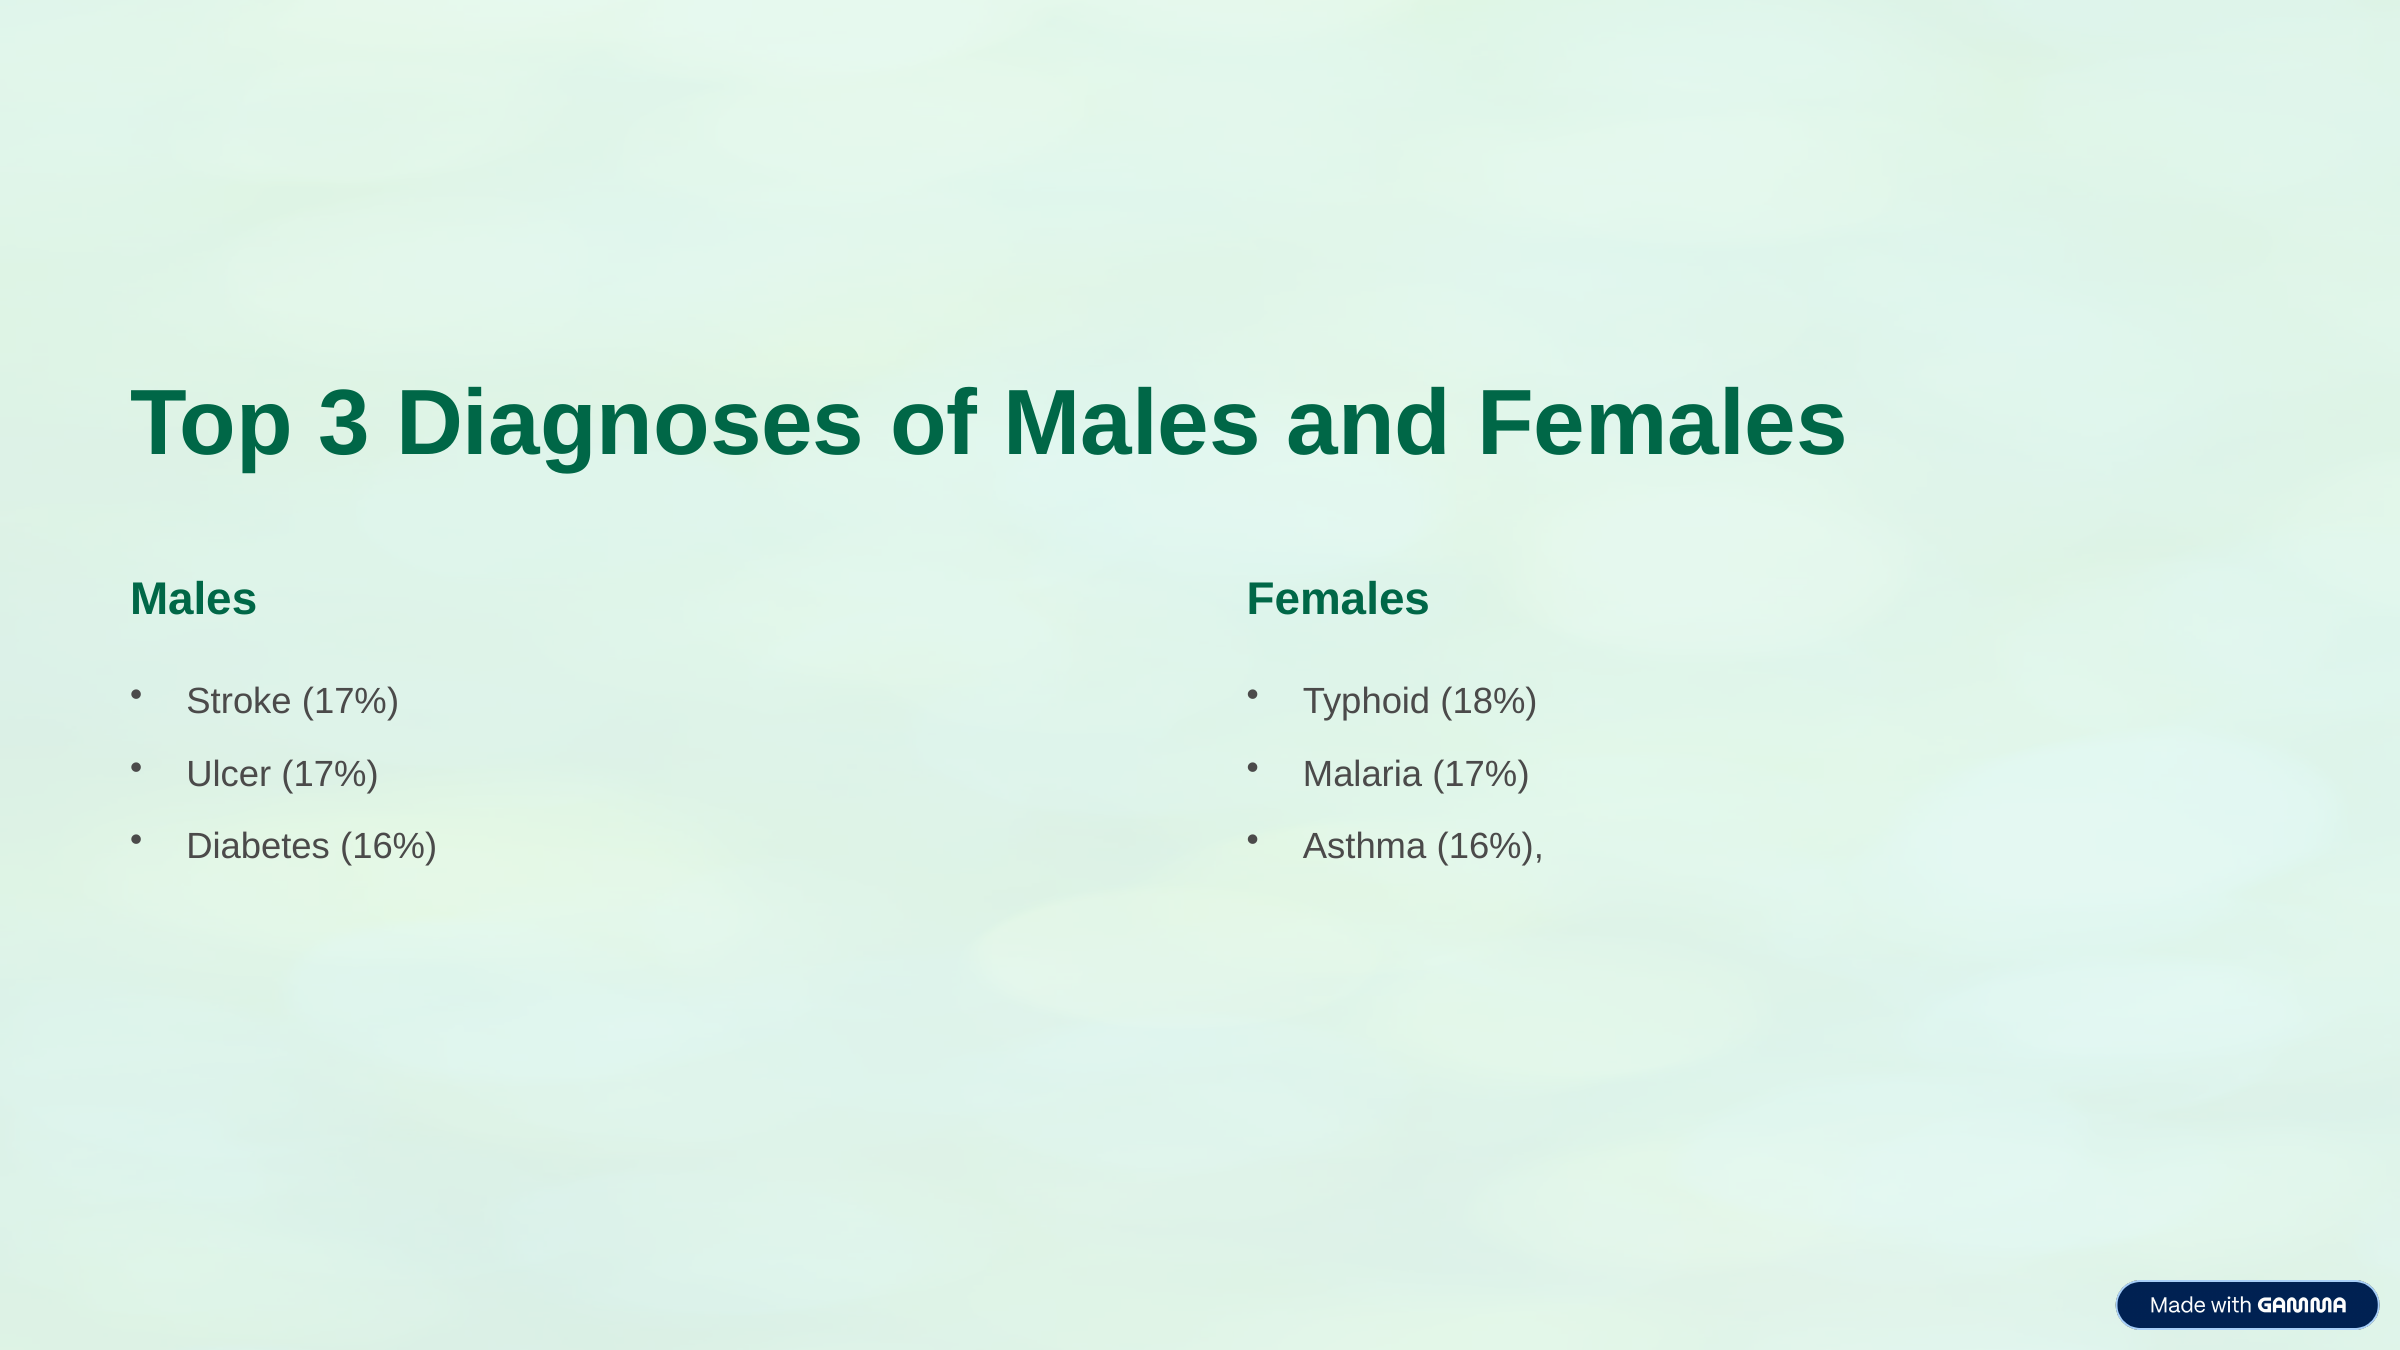

Top 3 Diagnoses of Males and Females
Males
Females
Stroke (17%)
Typhoid (18%)
Ulcer (17%)
Malaria (17%)
Diabetes (16%)
Asthma (16%),